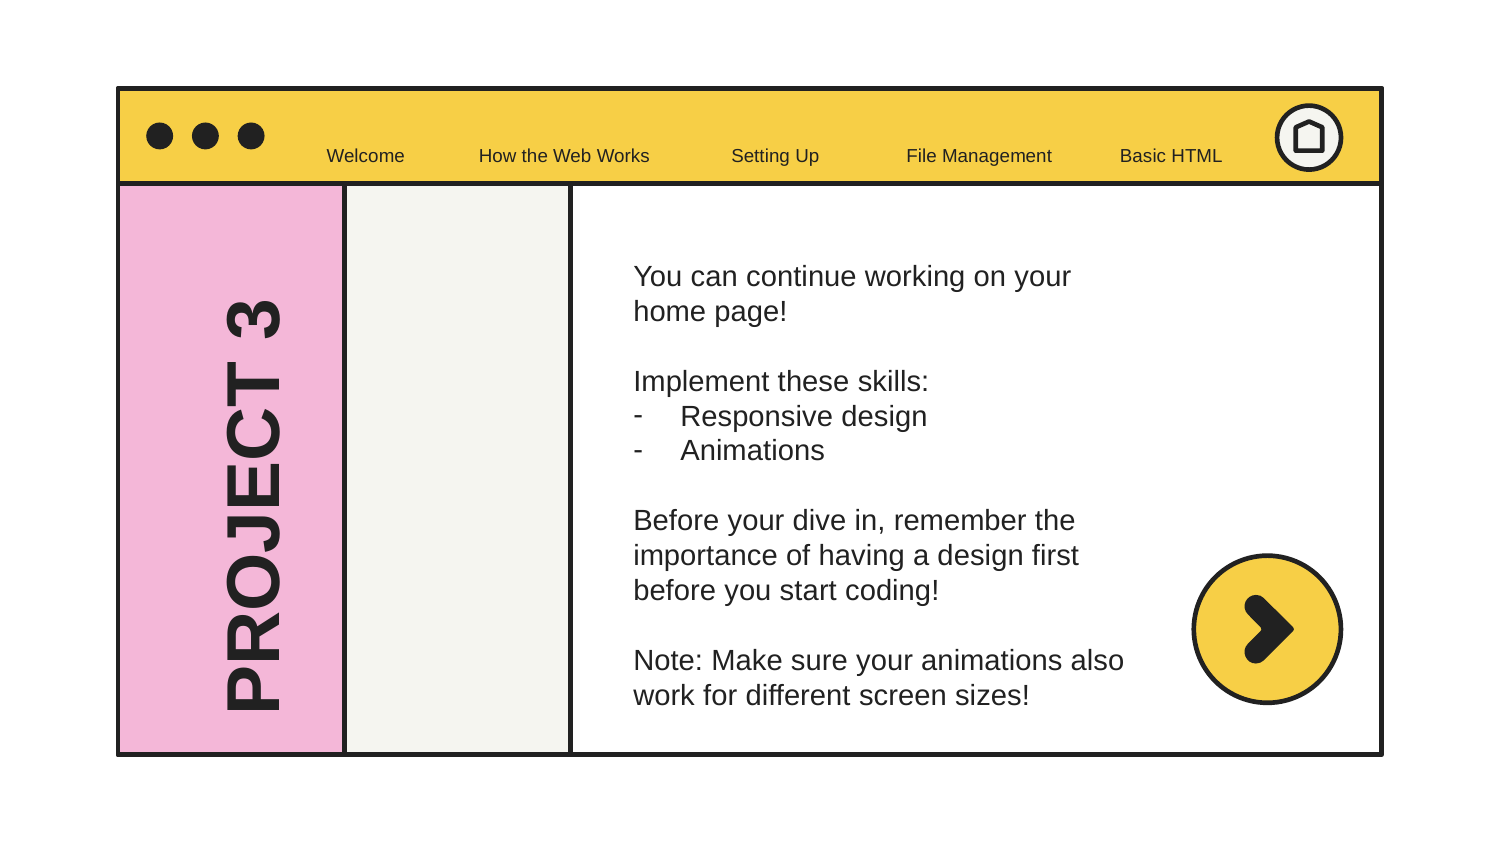

Welcome
How the Web Works
Setting Up
File Management
Basic HTML

You can continue working on your home page!

Implement these skills:
Responsive design
Animations

Before your dive in, remember the importance of having a design first before you start coding!

Note: Make sure your animations also work for different screen sizes!
# PROJECT 3